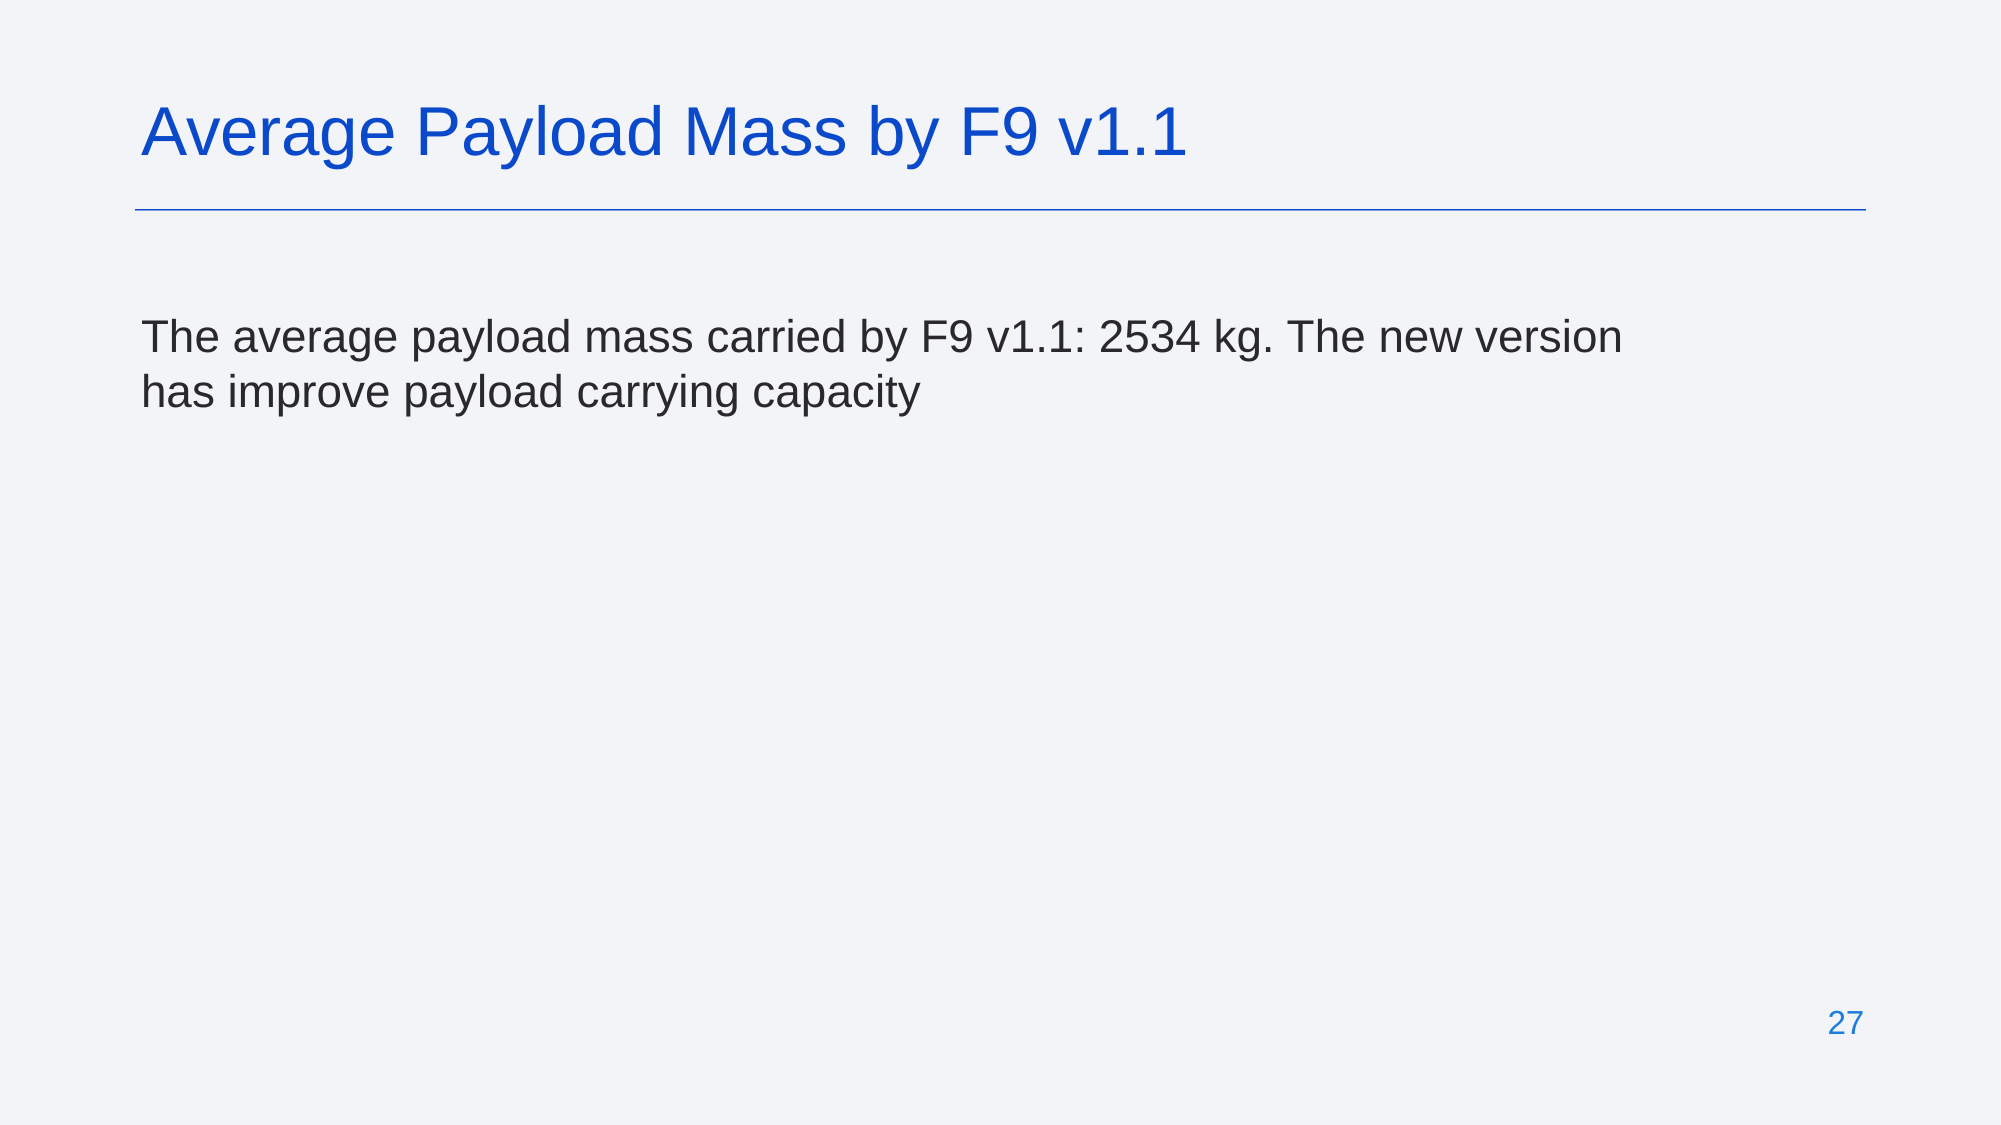

Average Payload Mass by F9 v1.1
The average payload mass carried by F9 v1.1: 2534 kg. The new version has improve payload carrying capacity
27